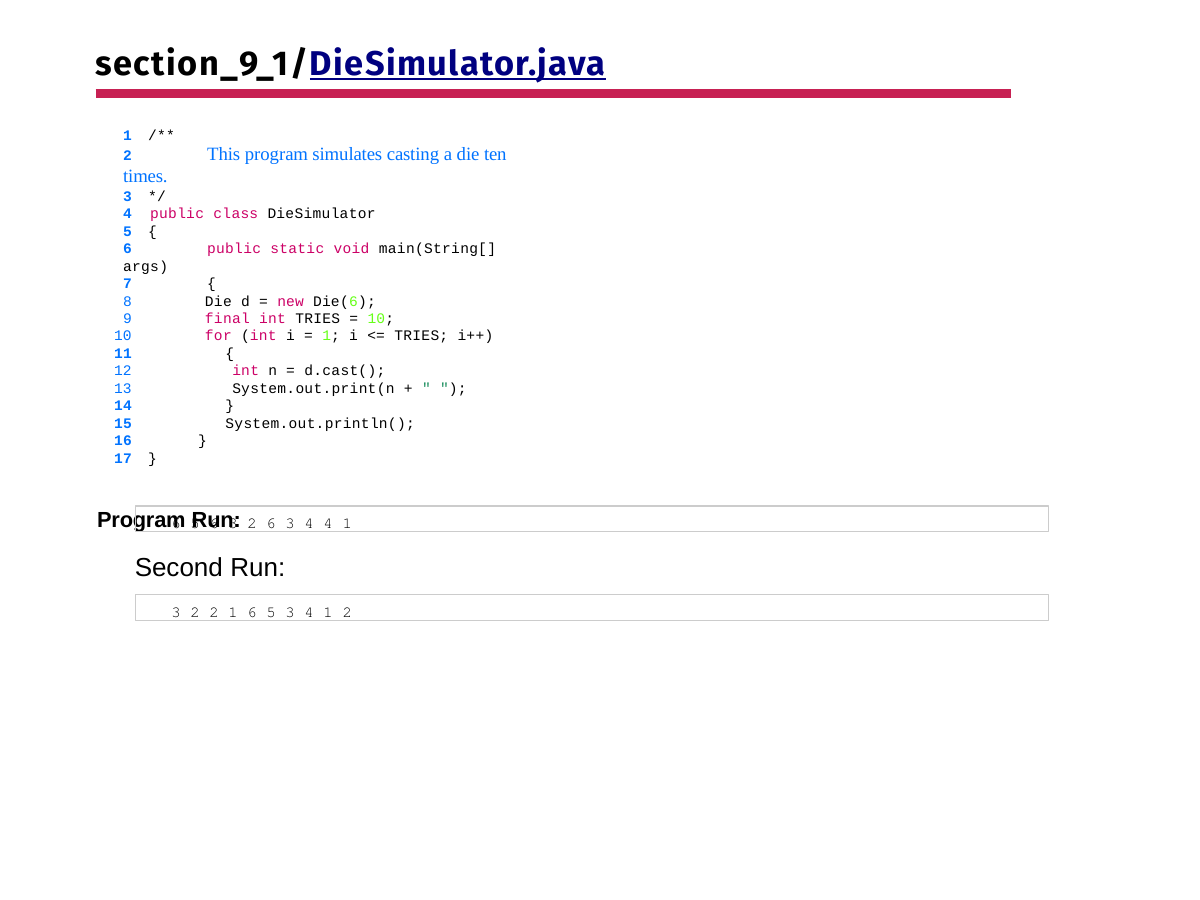

# section_9_1/DieSimulator.java
1 /**
2	This program simulates casting a die ten times.
3 */
4  public class DieSimulator
5 {
6	public static void main(String[] args)
7	{
Die d = new Die(6);
final int TRIES = 10;
for (int i = 1; i <= TRIES; i++)
11	{
int n = d.cast();
System.out.print(n + " ");
14	}
15	System.out.println();
16	}
17 }

Program Run:
6 5 6 3 2 6 3 4 4 1
Second Run:
3 2 2 1 6 5 3 4 1 2